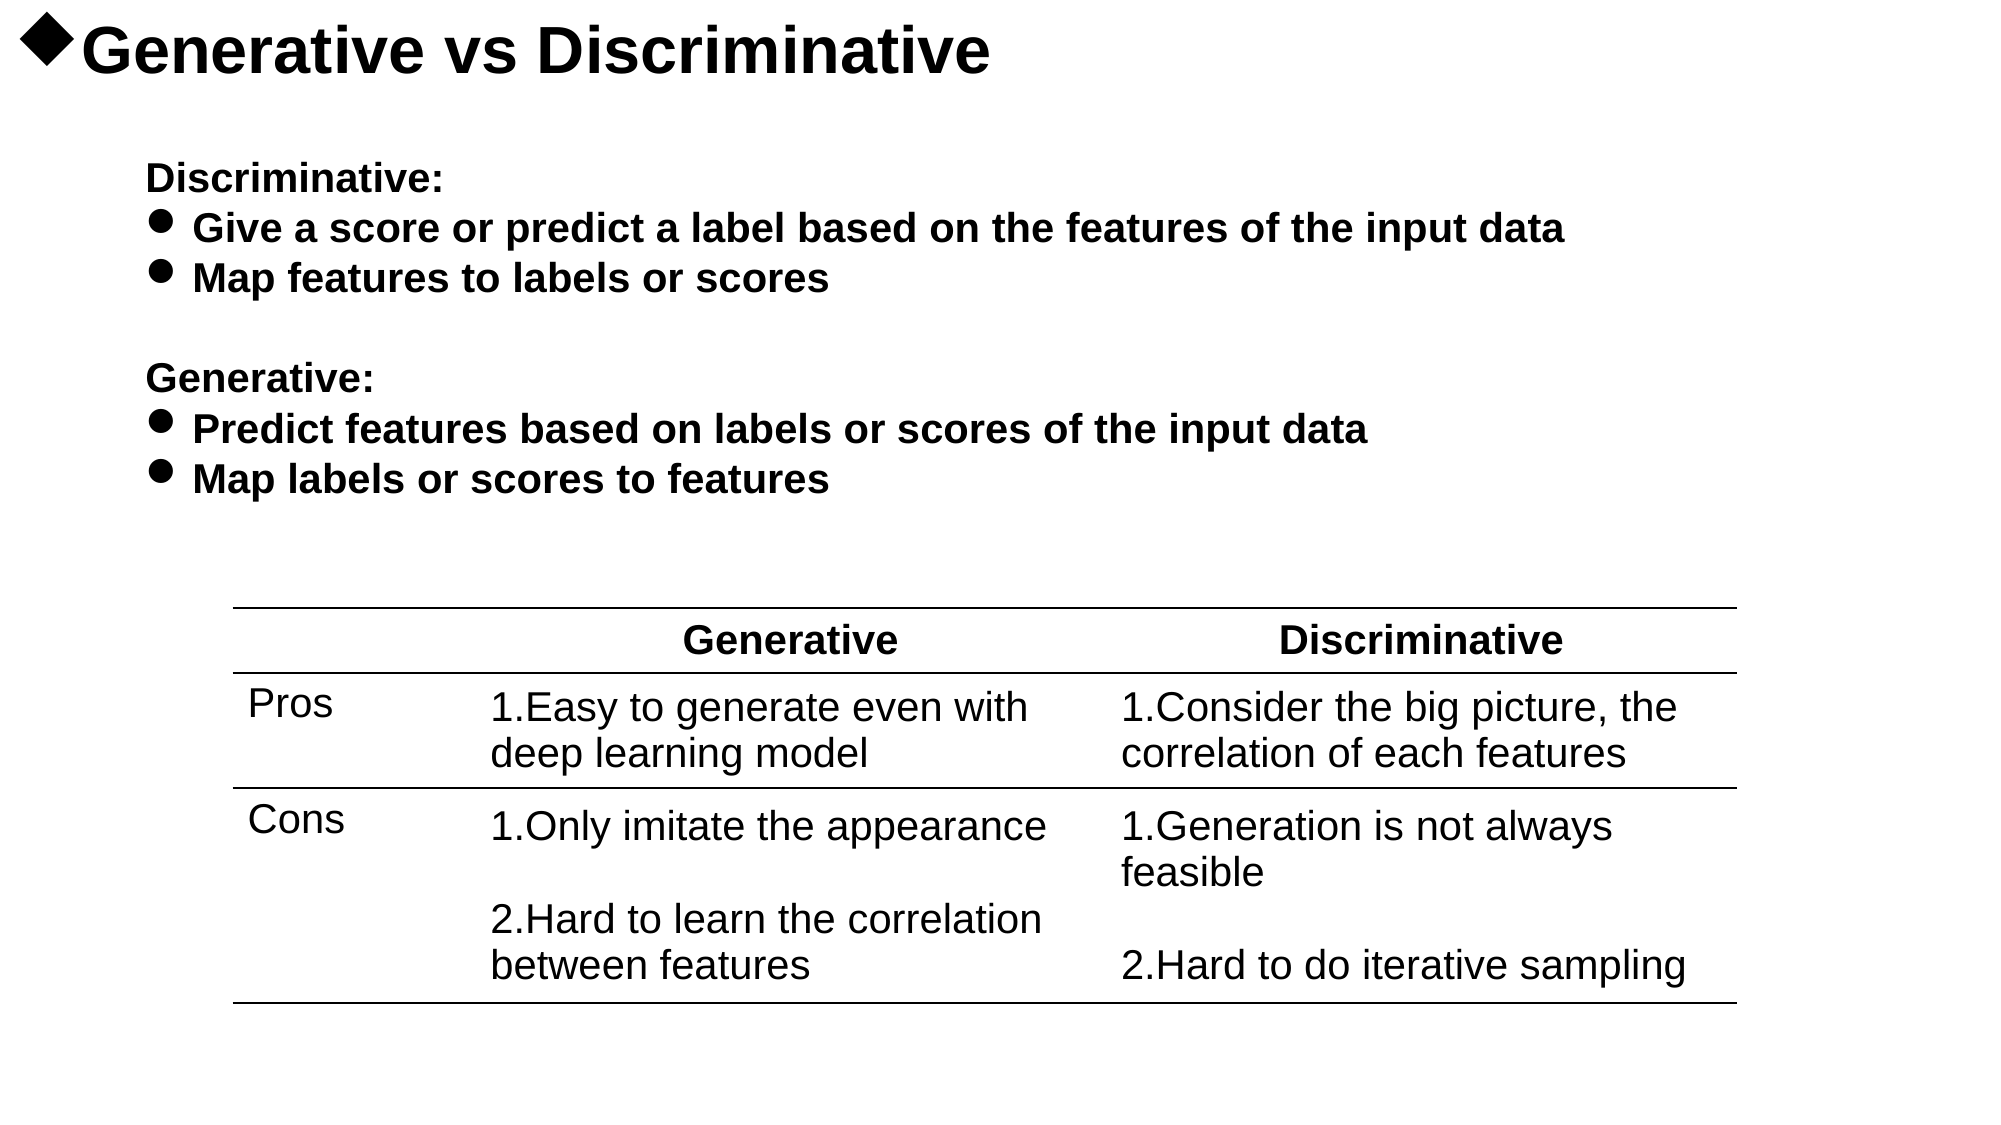

Generative vs Discriminative
Discriminative:
Give a score or predict a label based on the features of the input data
Map features to labels or scores

Generative:
Predict features based on labels or scores of the input data
Map labels or scores to features

|  | Generative | Discriminative |
| --- | --- | --- |
| Pros | 1.Easy to generate even with deep learning model | 1.Consider the big picture, the correlation of each features |
| Cons | 1.Only imitate the appearance 2.Hard to learn the correlation between features | 1.Generation is not always feasible 2.Hard to do iterative sampling |